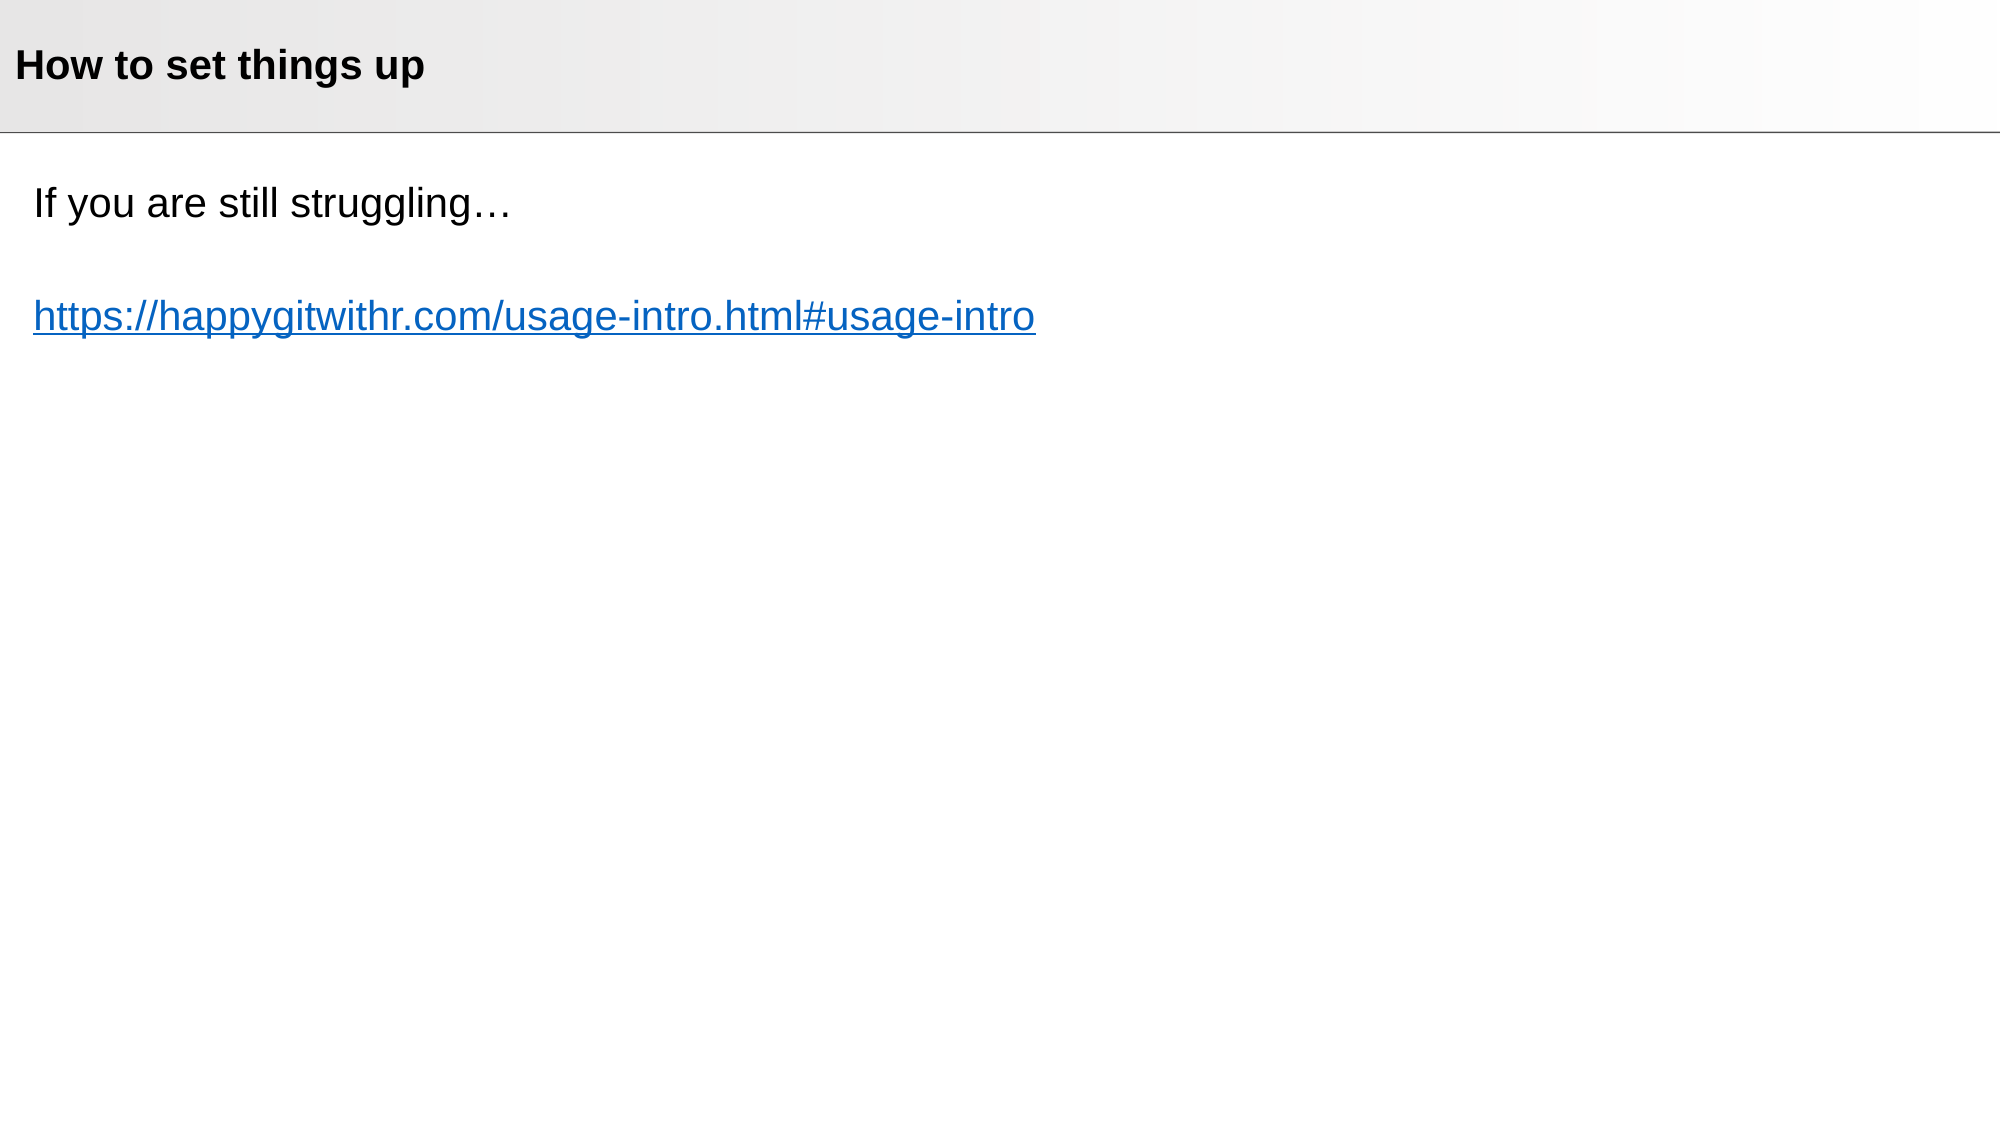

# How to set things up
If you are still struggling…
https://happygitwithr.com/usage-intro.html#usage-intro